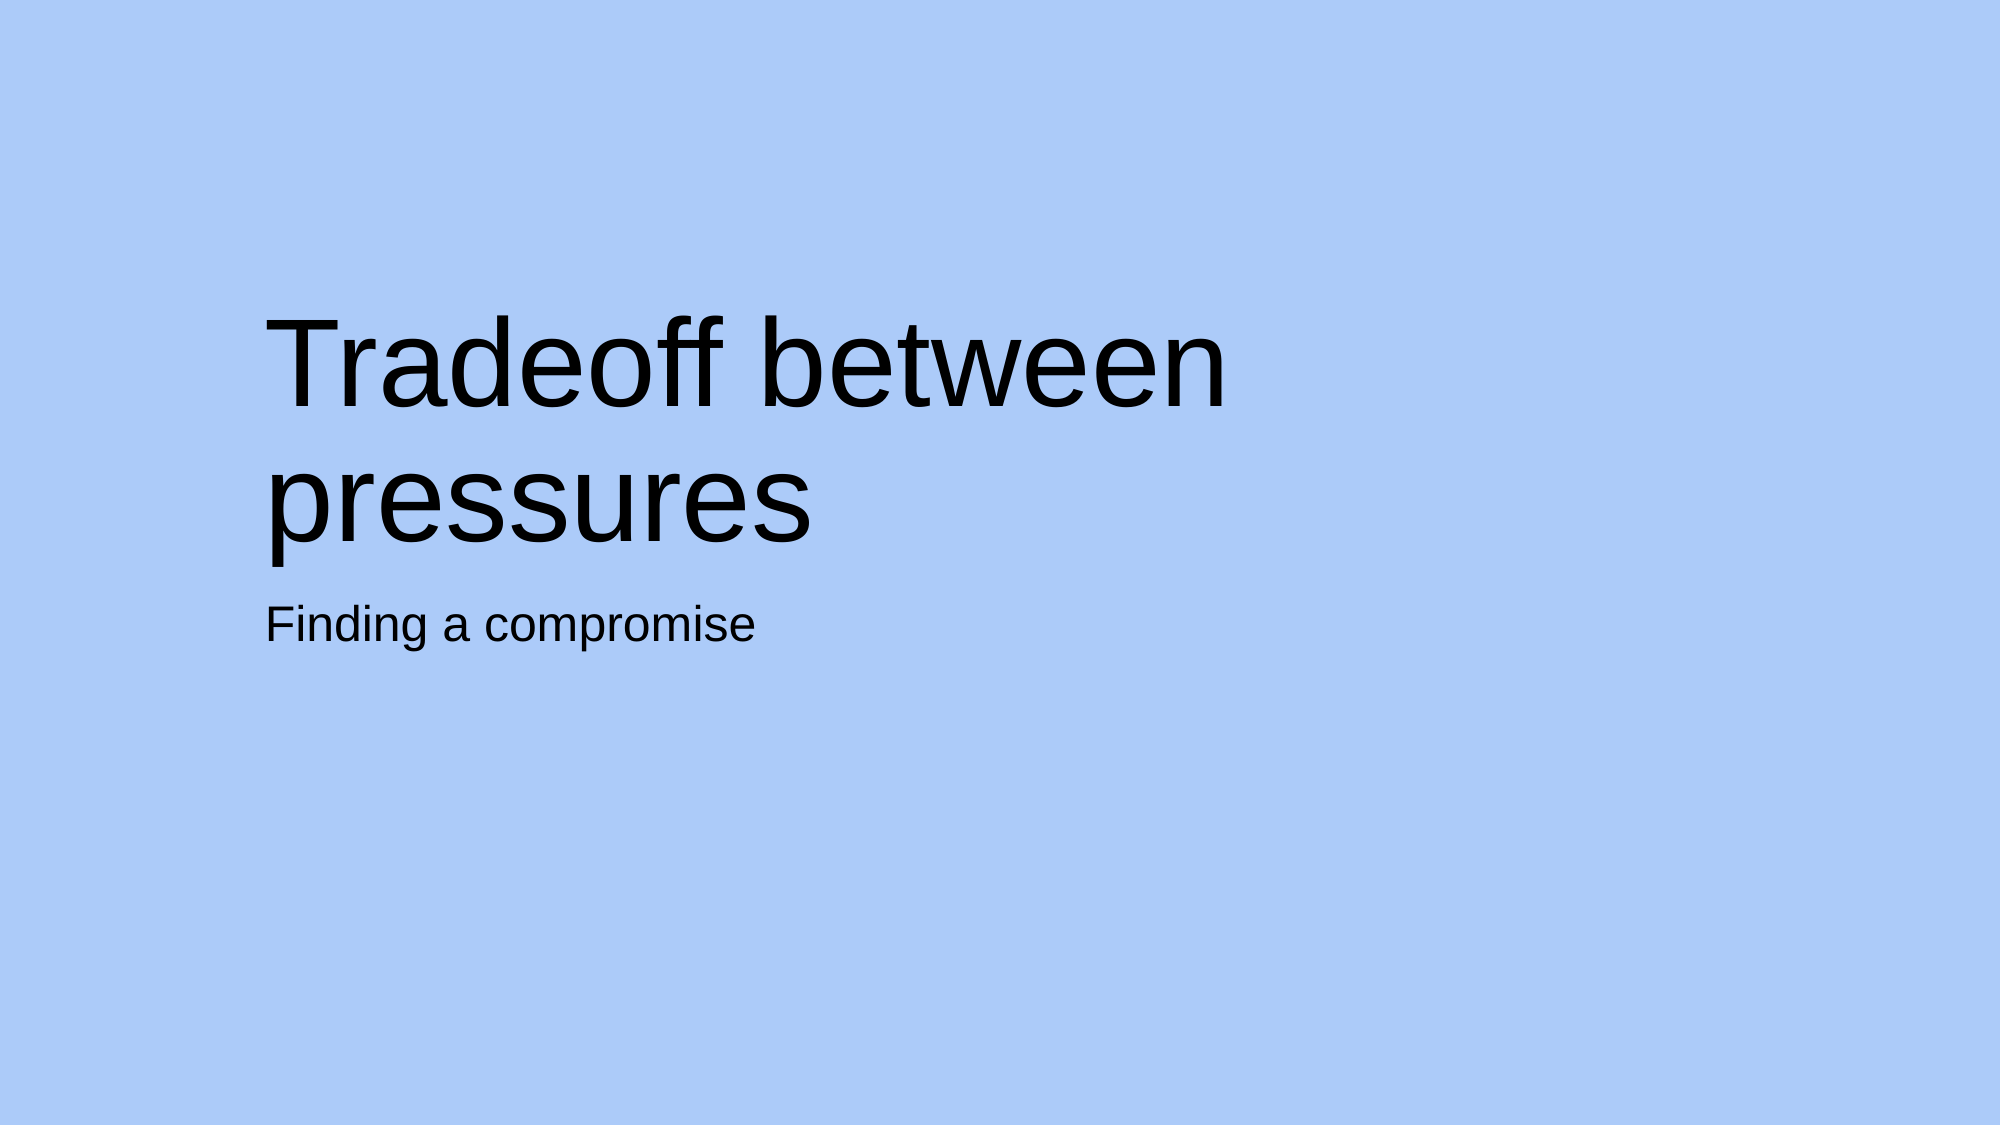

# Tradeoff between pressures
Finding a compromise